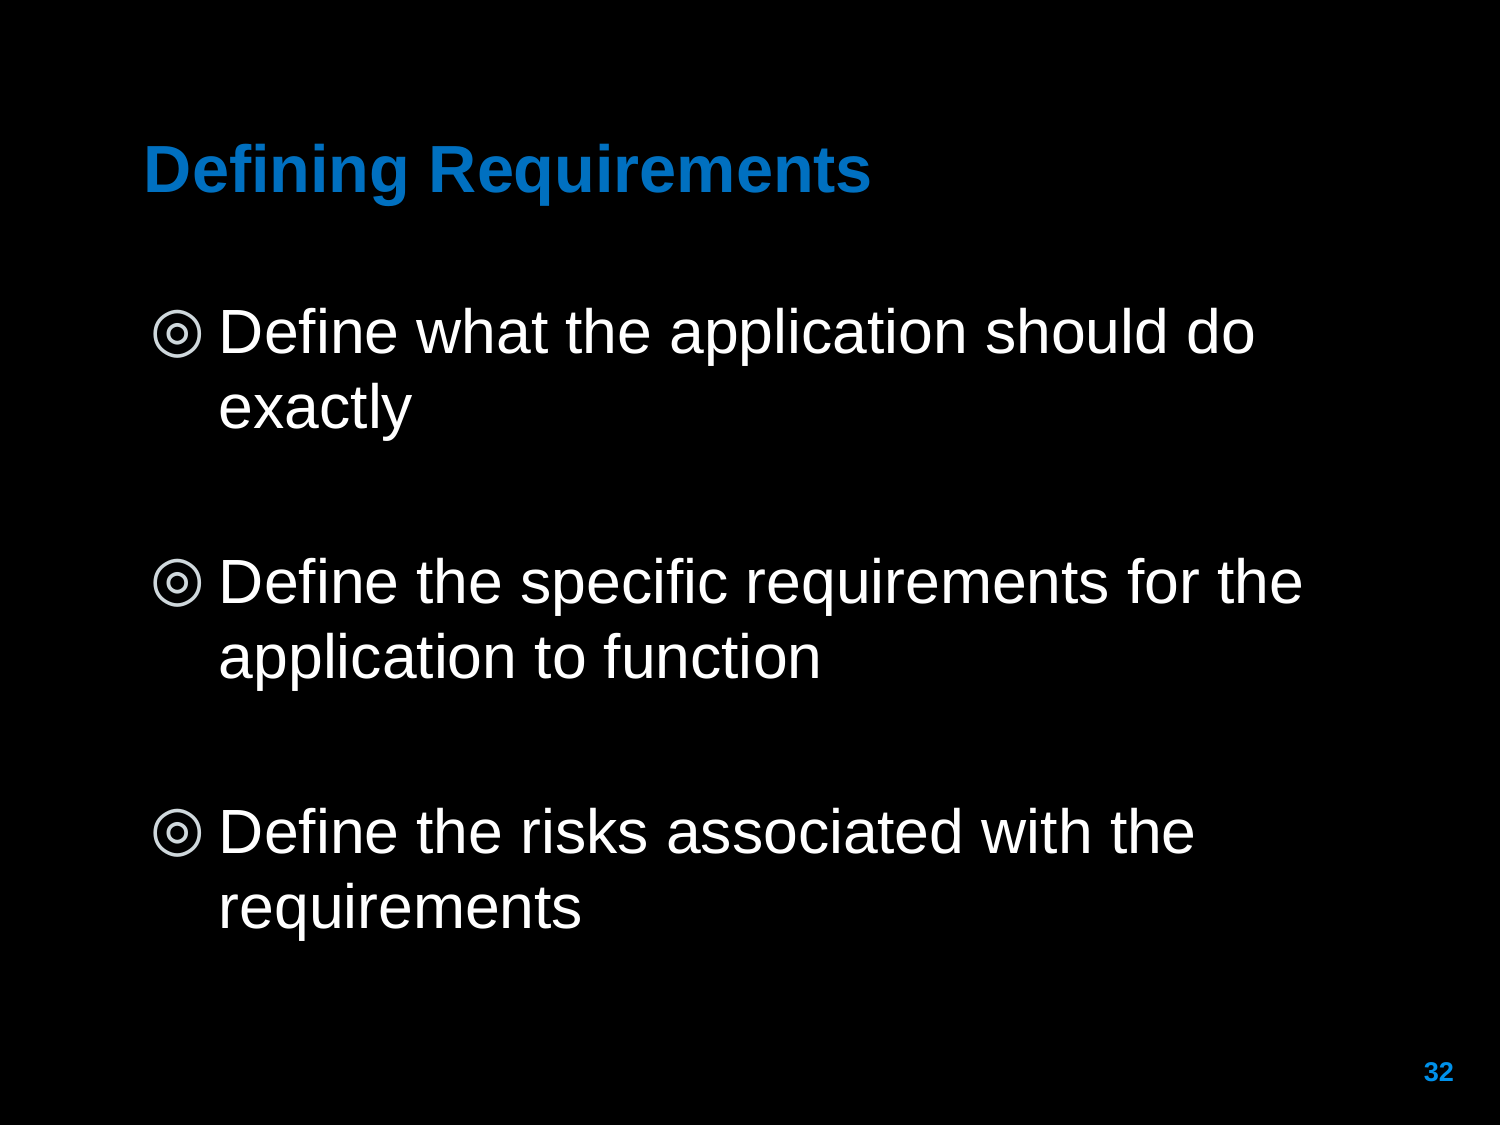

# Defining Requirements
Define what the application should do exactly

Define the specific requirements for the application to function

Define the risks associated with the requirements
32